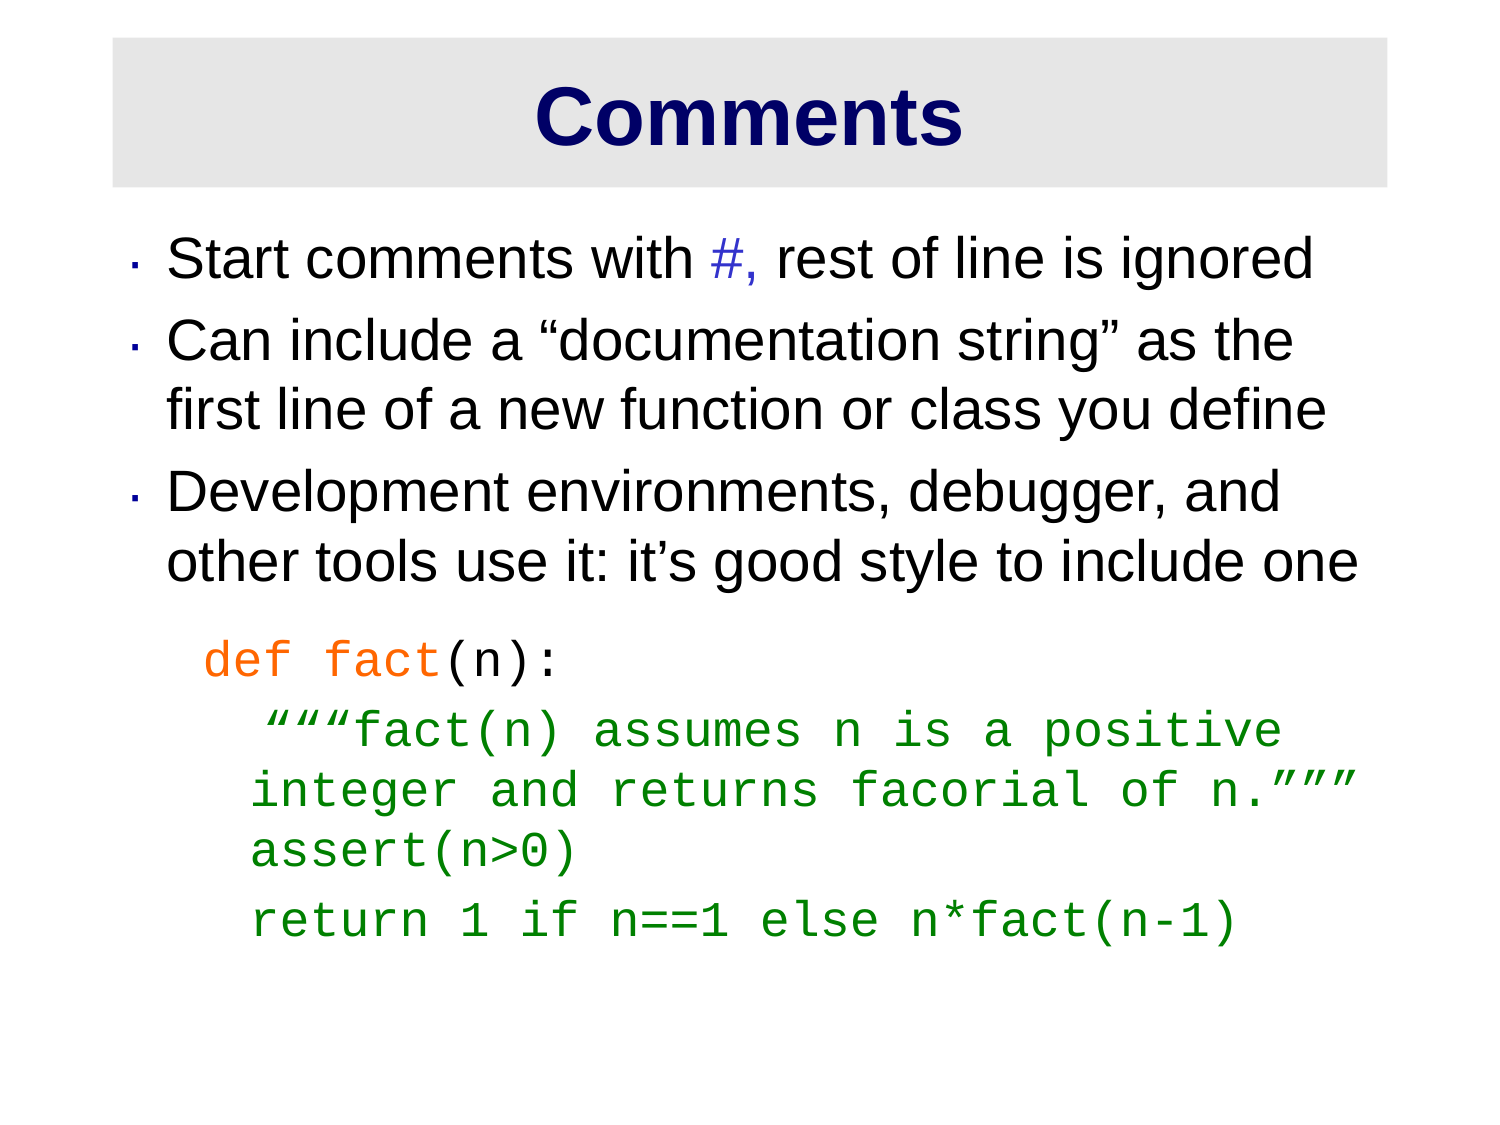

# Comments
Start comments with #, rest of line is ignored
Can include a “documentation string” as the first line of a new function or class you define
Development environments, debugger, and other tools use it: it’s good style to include one

def fact(n):
  “““fact(n) assumes n is a positive integer and returns facorial of n.”””
assert(n>0)
	return 1 if n==1 else n*fact(n-1)